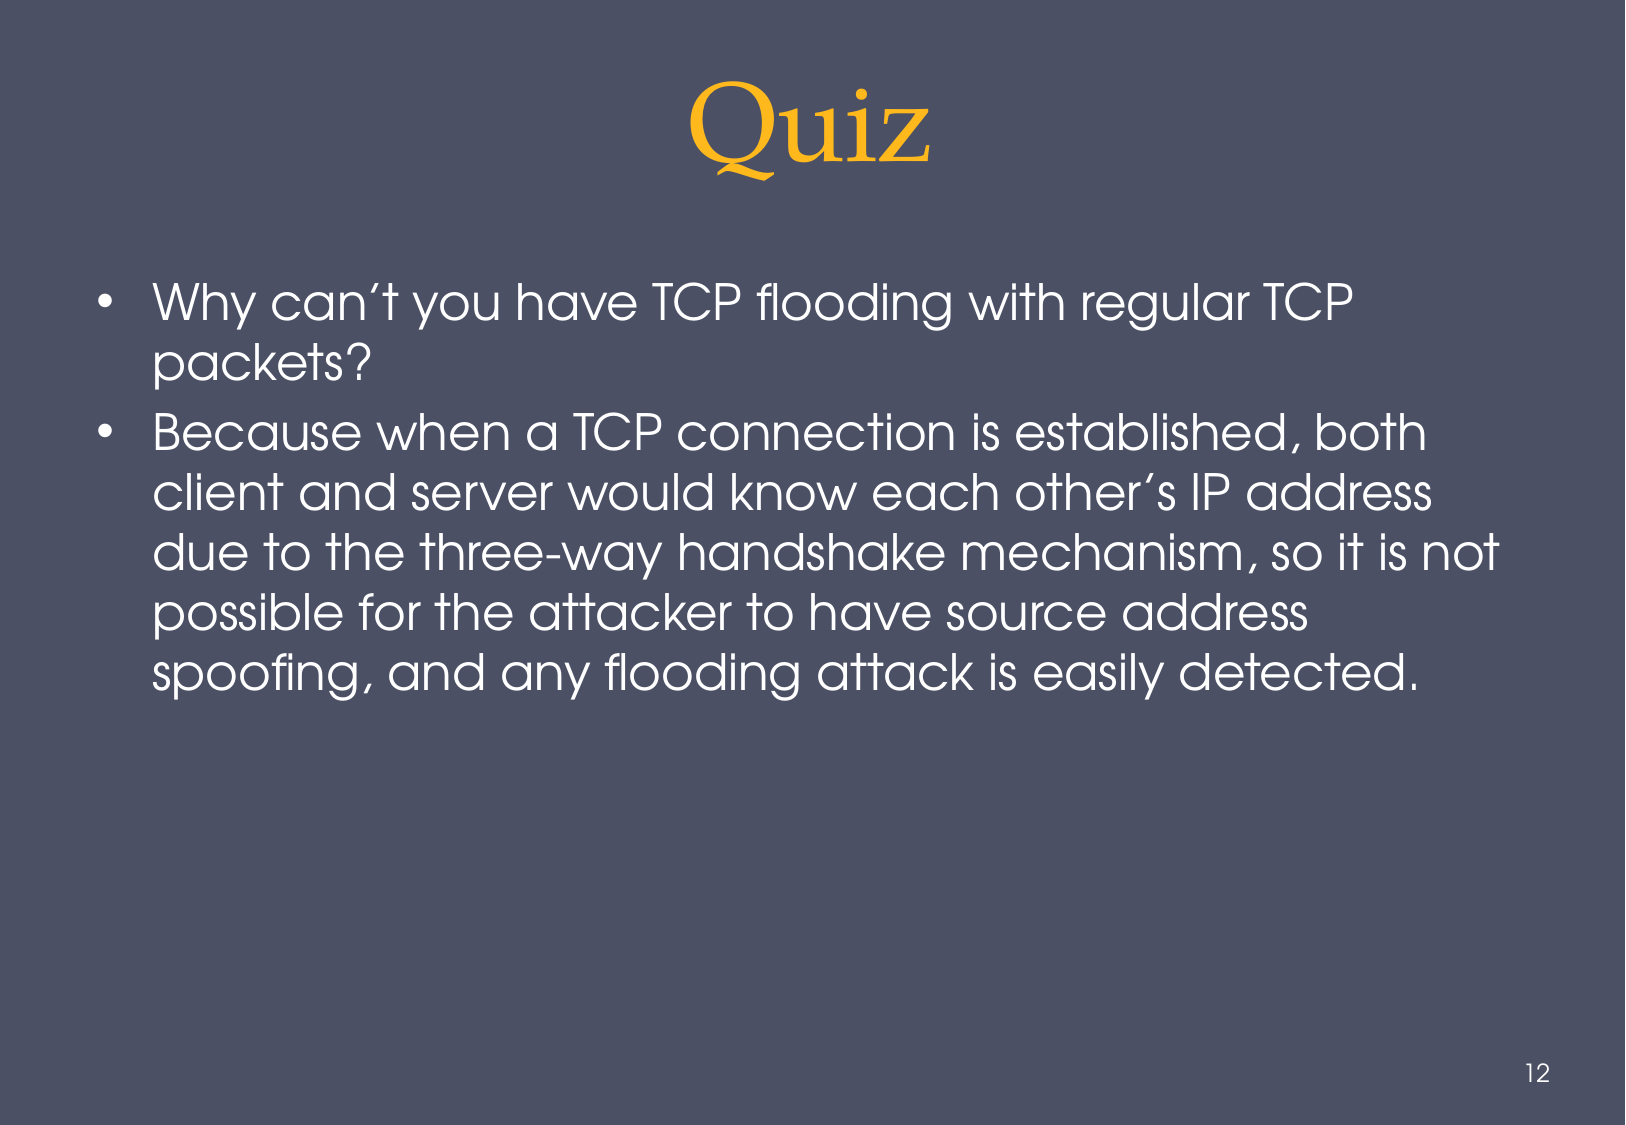

Quiz
Why can’t you have TCP flooding with regular TCP packets?
Because when a TCP connection is established, both client and server would know each other’s IP address due to the three-way handshake mechanism, so it is not possible for the attacker to have source address spoofing, and any flooding attack is easily detected.
12